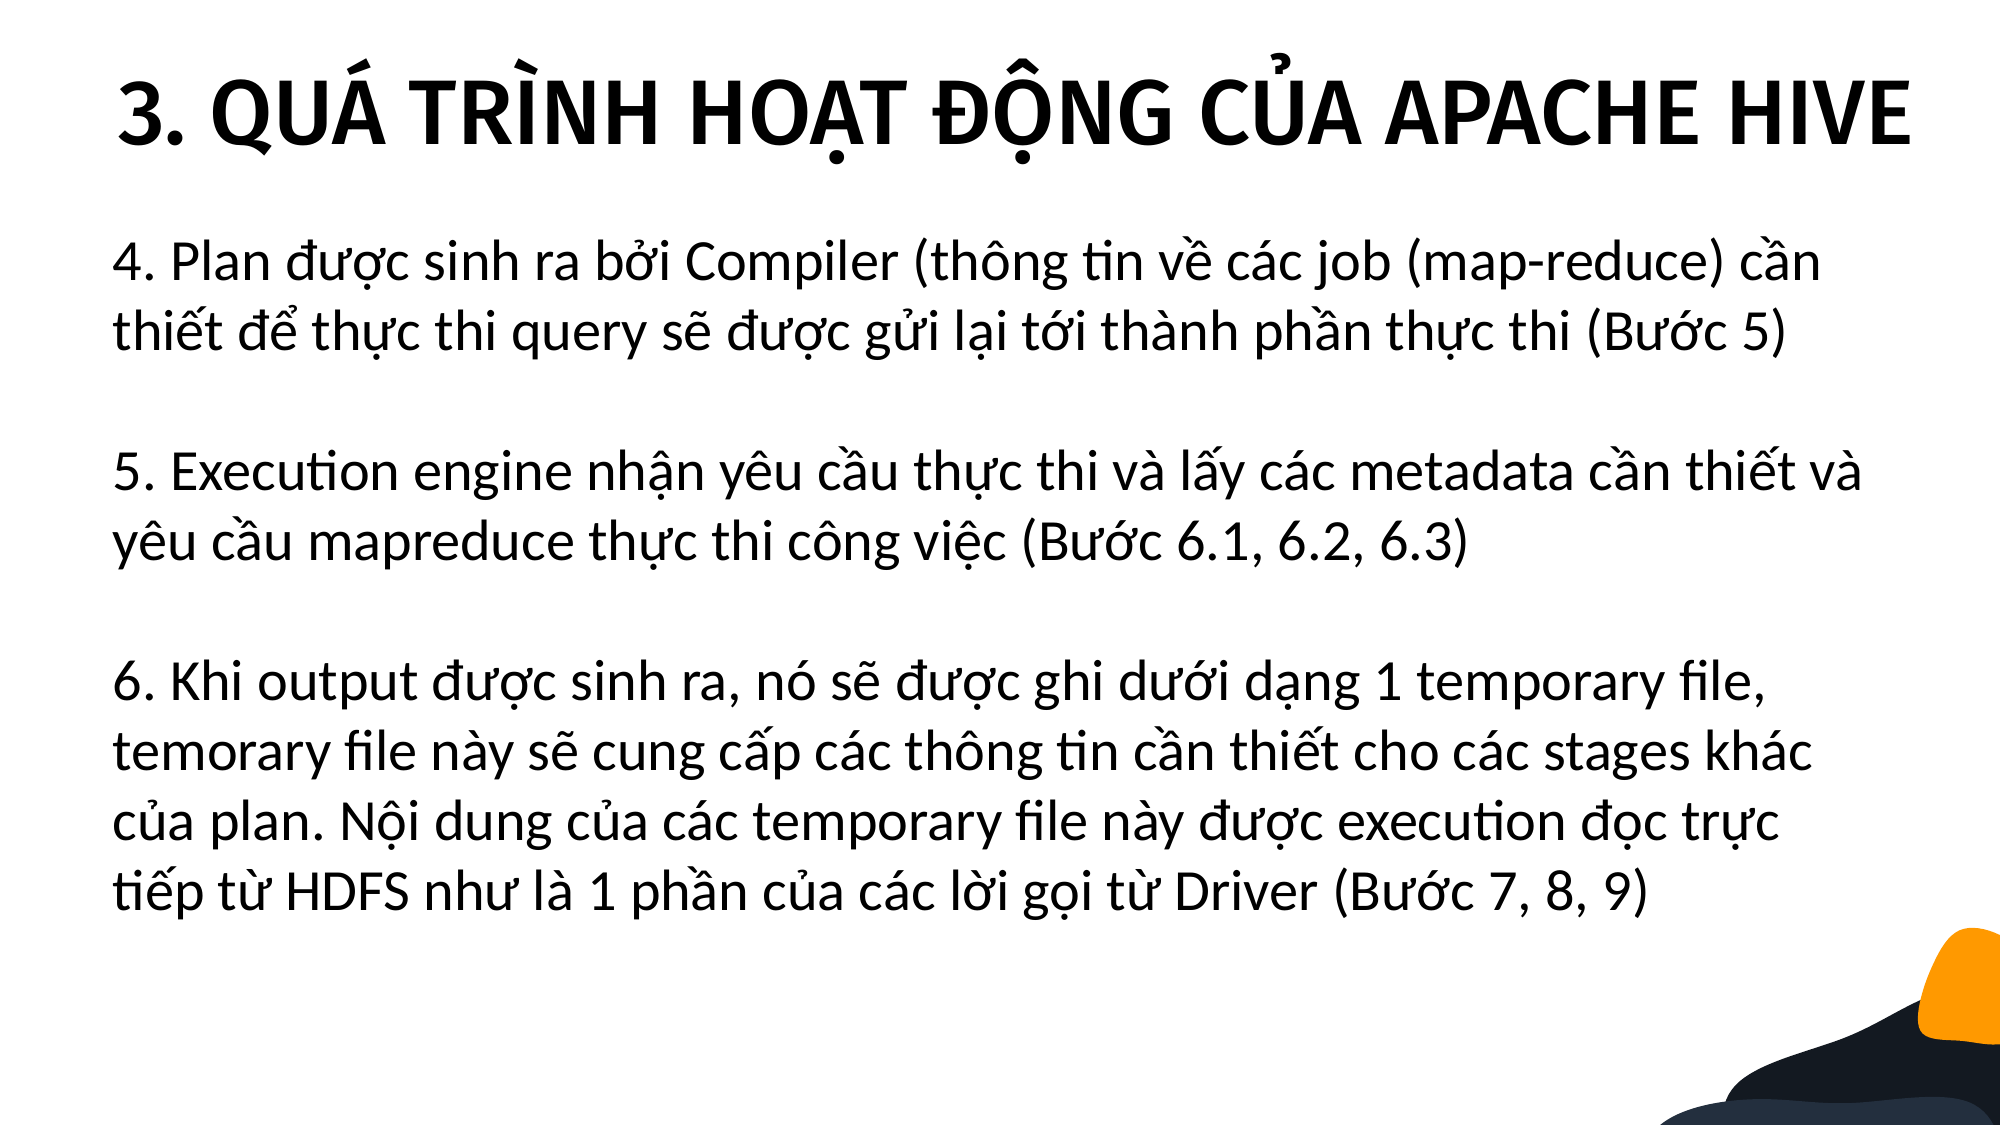

3. QUÁ TRÌNH HOẠT ĐỘNG CỦA APACHE HIVE
4. Plan được sinh ra bởi Compiler (thông tin về các job (map-reduce) cần thiết để thực thi query sẽ được gửi lại tới thành phần thực thi (Bước 5)

5. Execution engine nhận yêu cầu thực thi và lấy các metadata cần thiết và yêu cầu mapreduce thực thi công việc (Bước 6.1, 6.2, 6.3)

6. Khi output được sinh ra, nó sẽ được ghi dưới dạng 1 temporary file, temorary file này sẽ cung cấp các thông tin cần thiết cho các stages khác của plan. Nội dung của các temporary file này được execution đọc trực tiếp từ HDFS như là 1 phần của các lời gọi từ Driver (Bước 7, 8, 9)